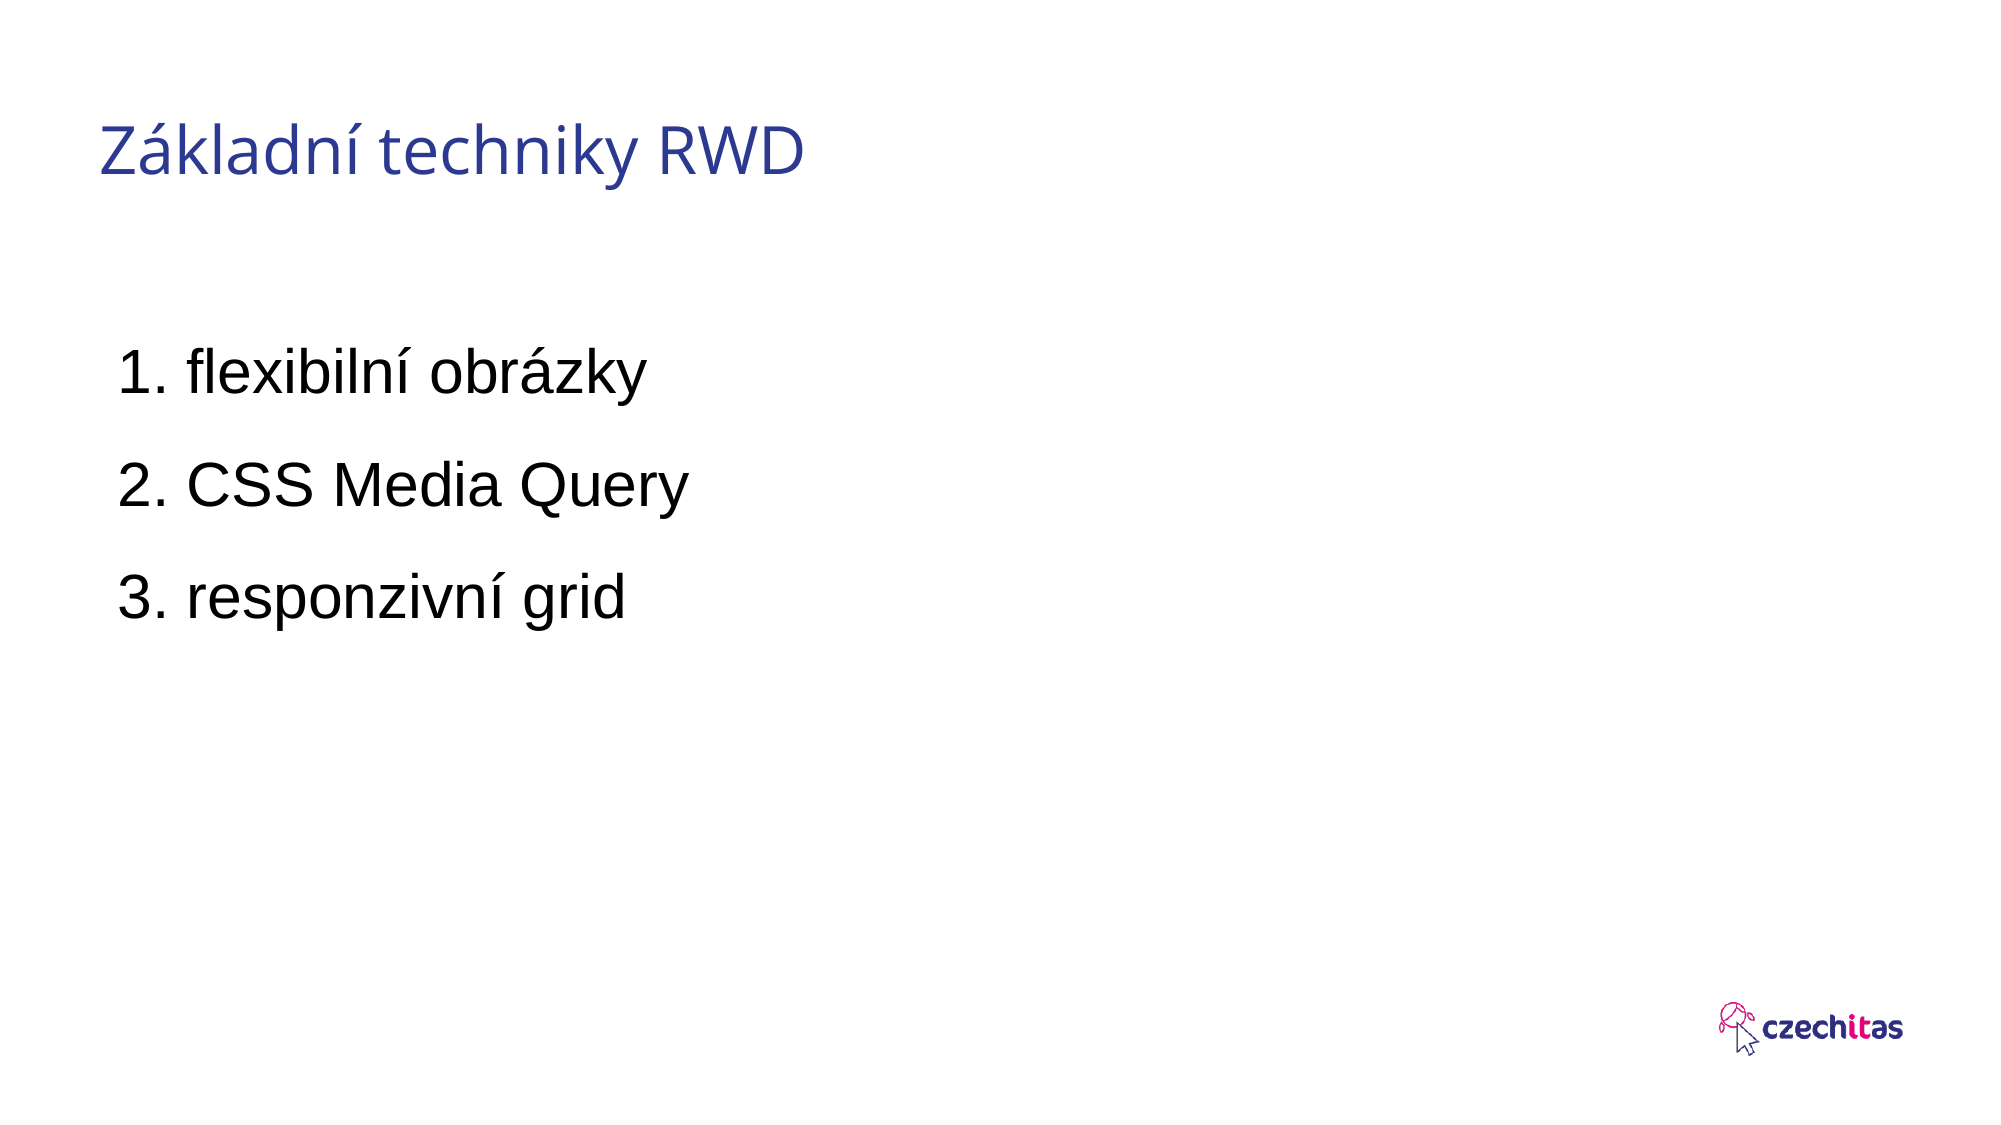

# Základní techniky RWD
flexibilní obrázky
CSS Media Query
responzivní grid